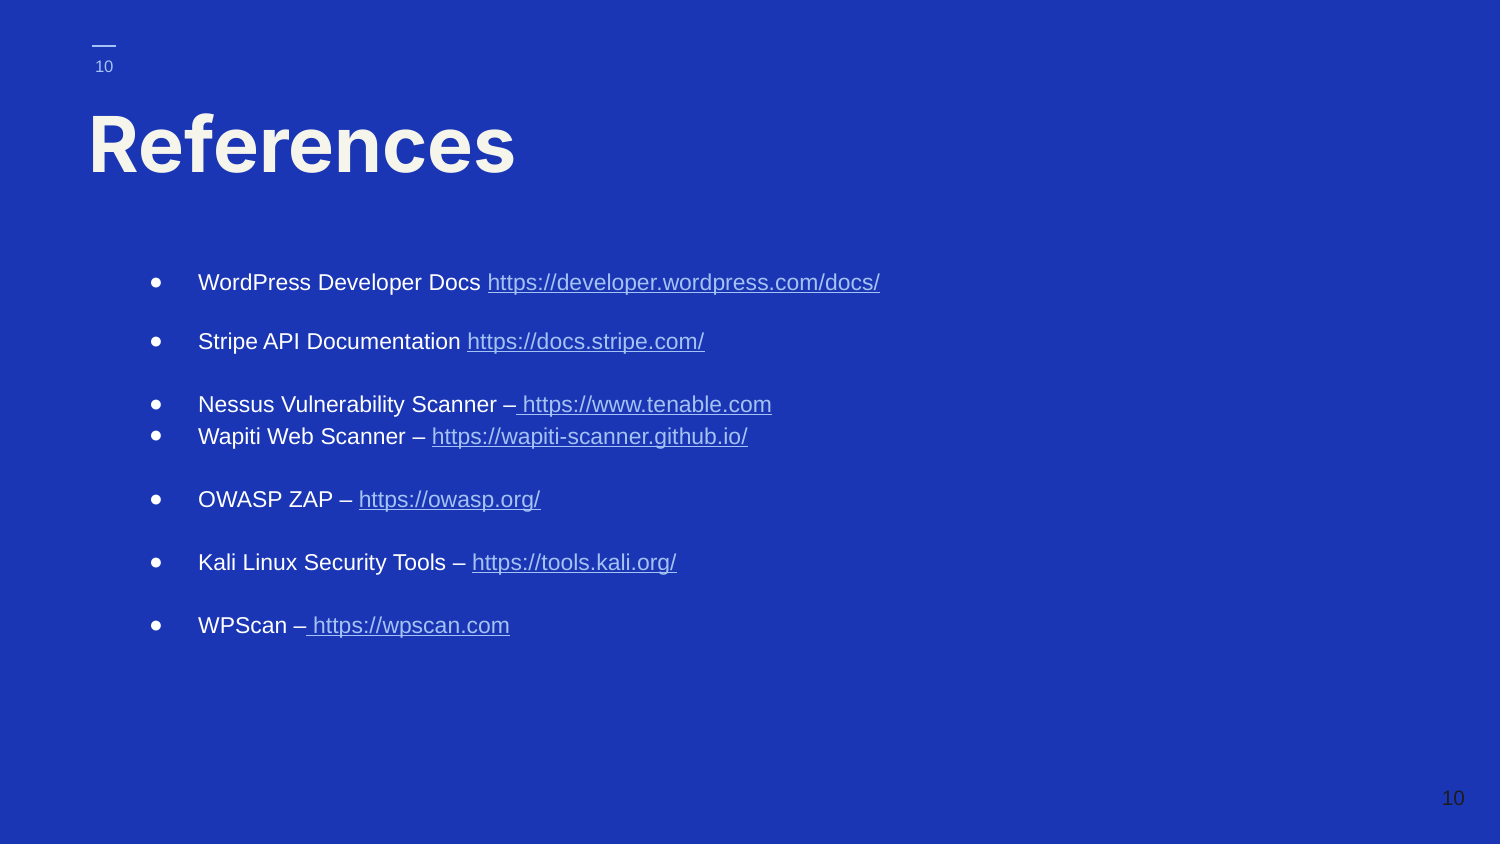

# References
WordPress Developer Docs https://developer.wordpress.com/docs/
Stripe API Documentation https://docs.stripe.com/
Nessus Vulnerability Scanner – https://www.tenable.com
Wapiti Web Scanner – https://wapiti-scanner.github.io/
OWASP ZAP – https://owasp.org/
Kali Linux Security Tools – https://tools.kali.org/
WPScan – https://wpscan.com
10